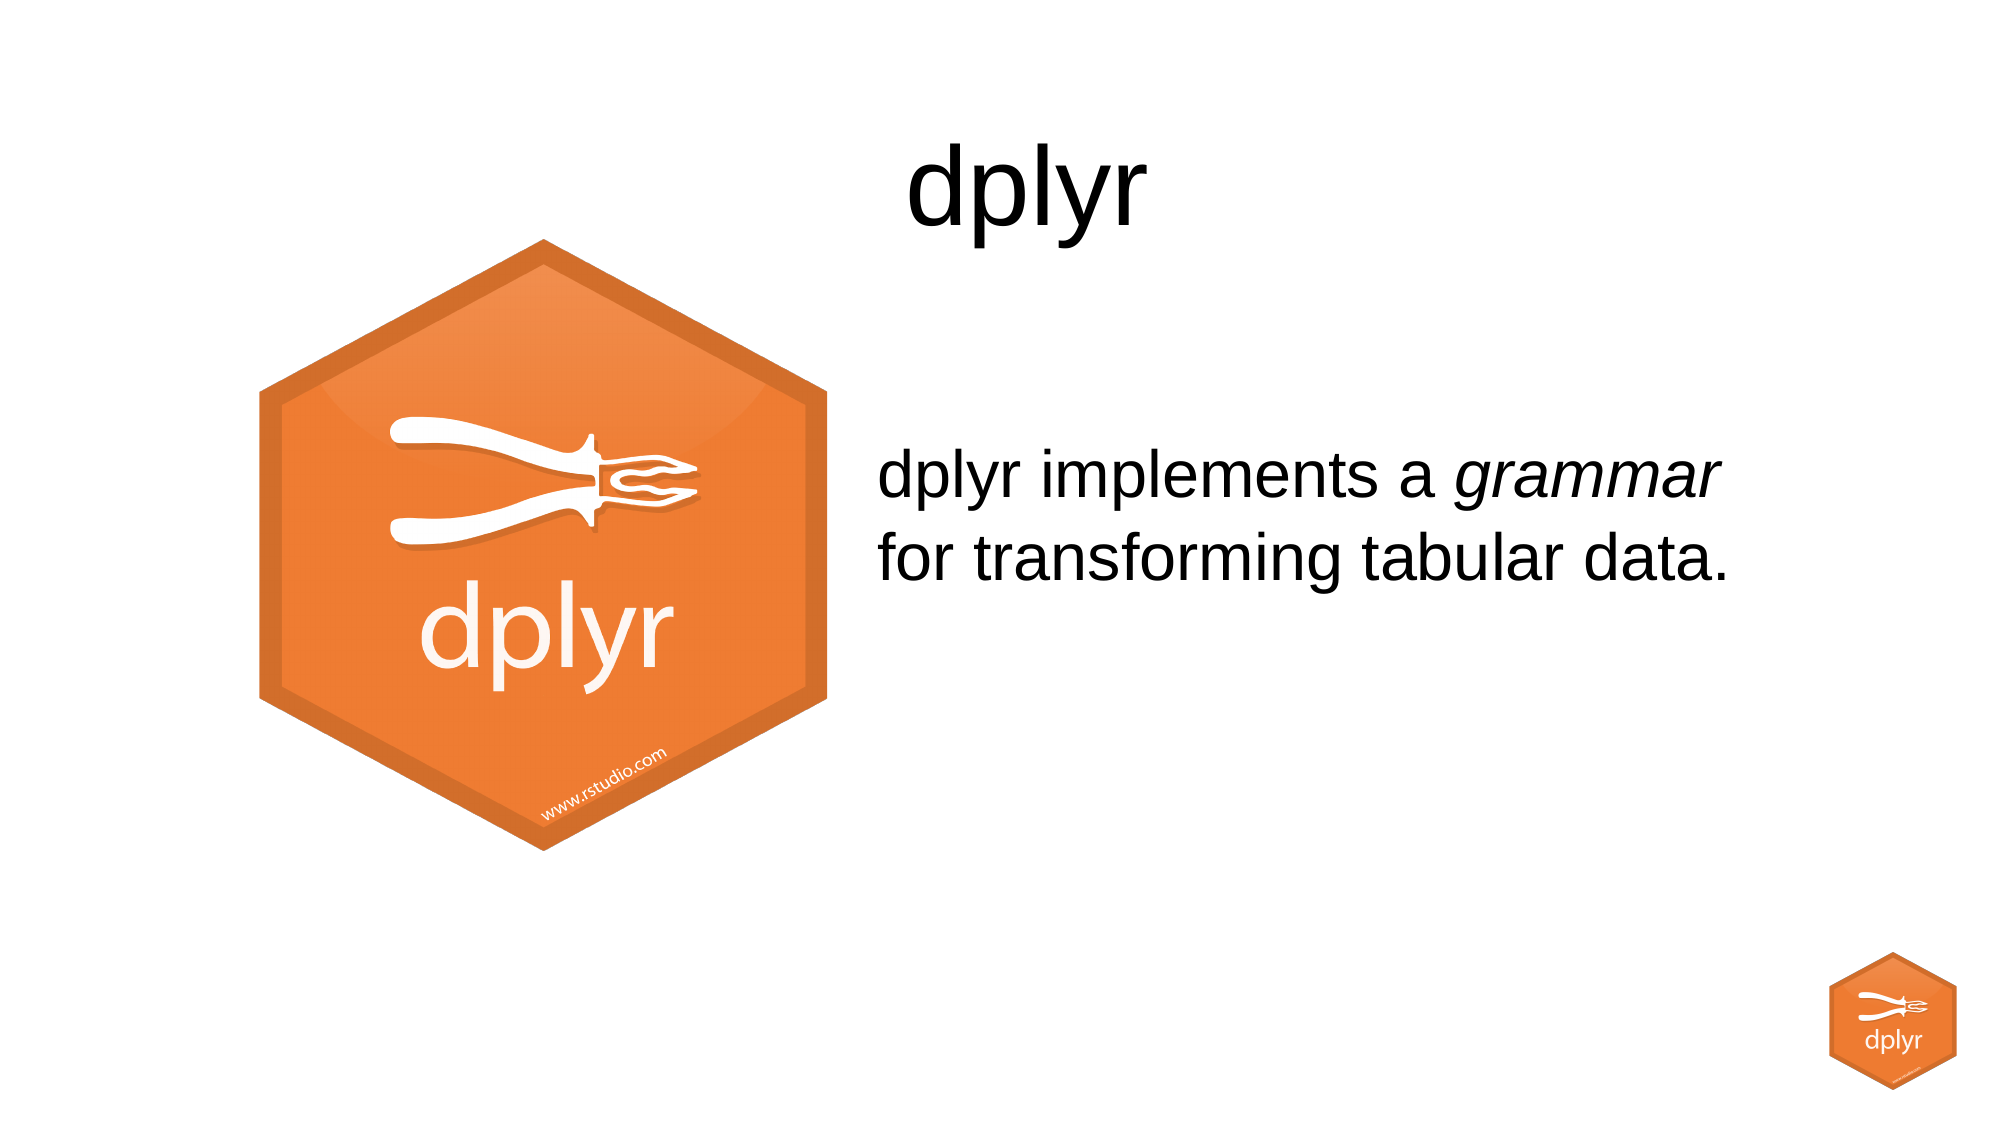

# dplyr

dplyr implements a grammar for transforming tabular data.

9